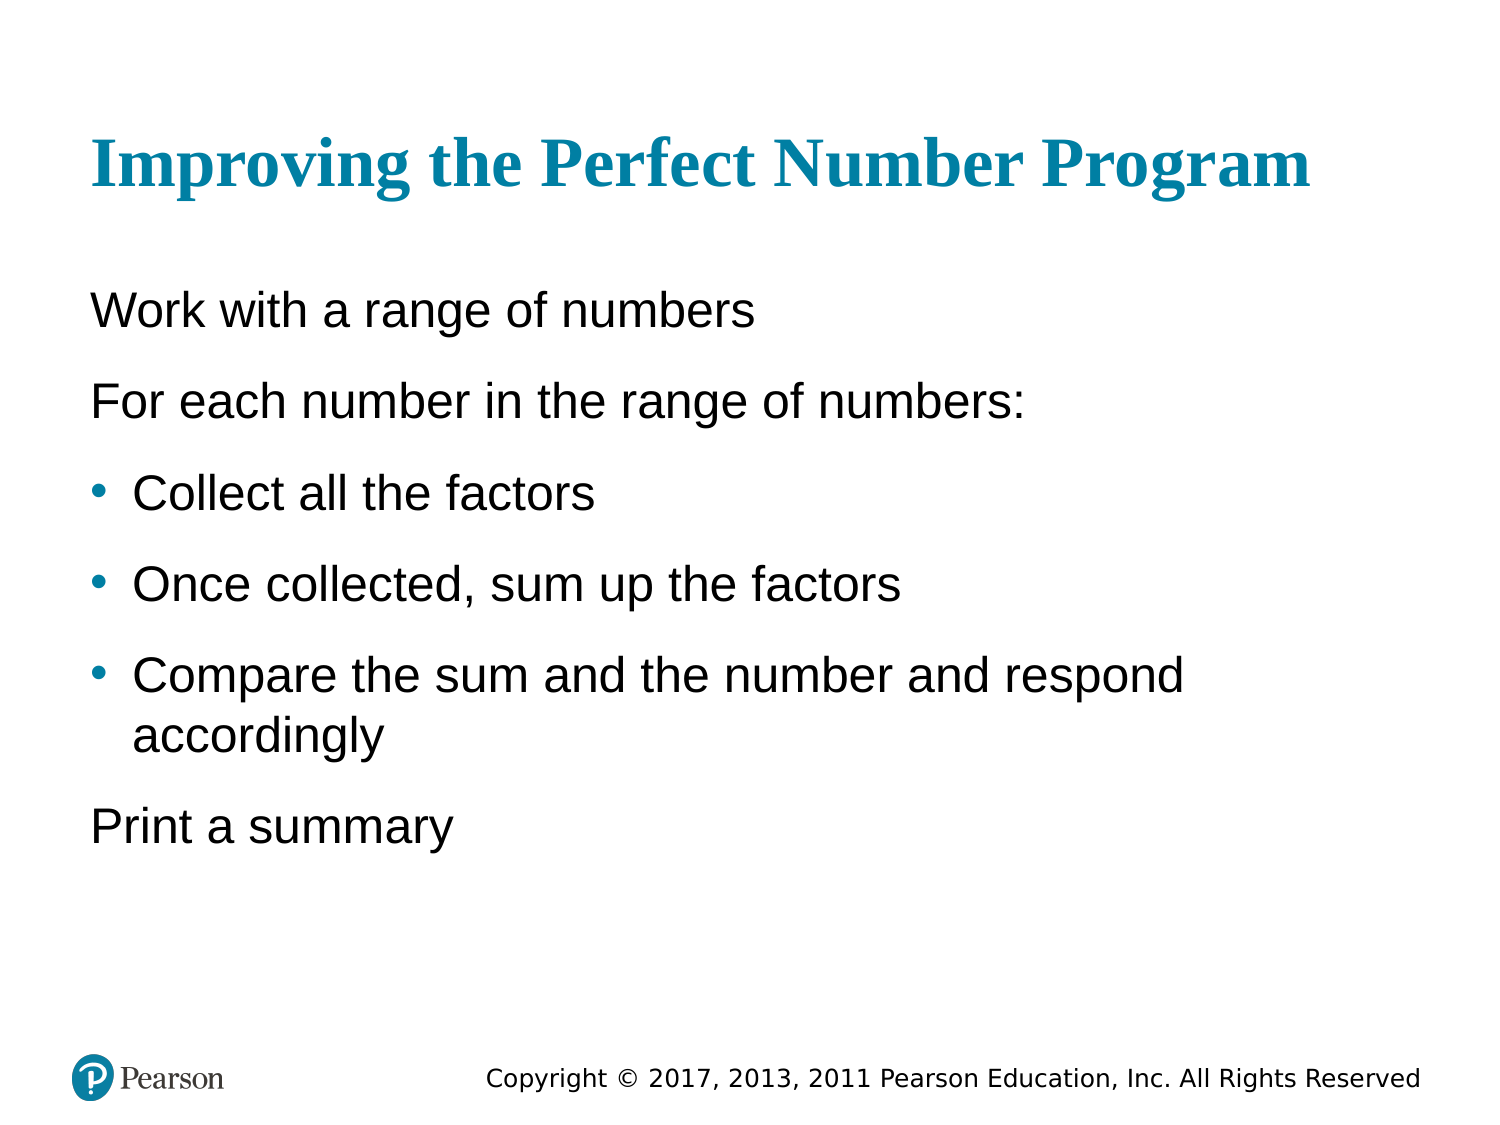

# Improving the Perfect Number Program
Work with a range of numbers
For each number in the range of numbers:
Collect all the factors
Once collected, sum up the factors
Compare the sum and the number and respond accordingly
Print a summary